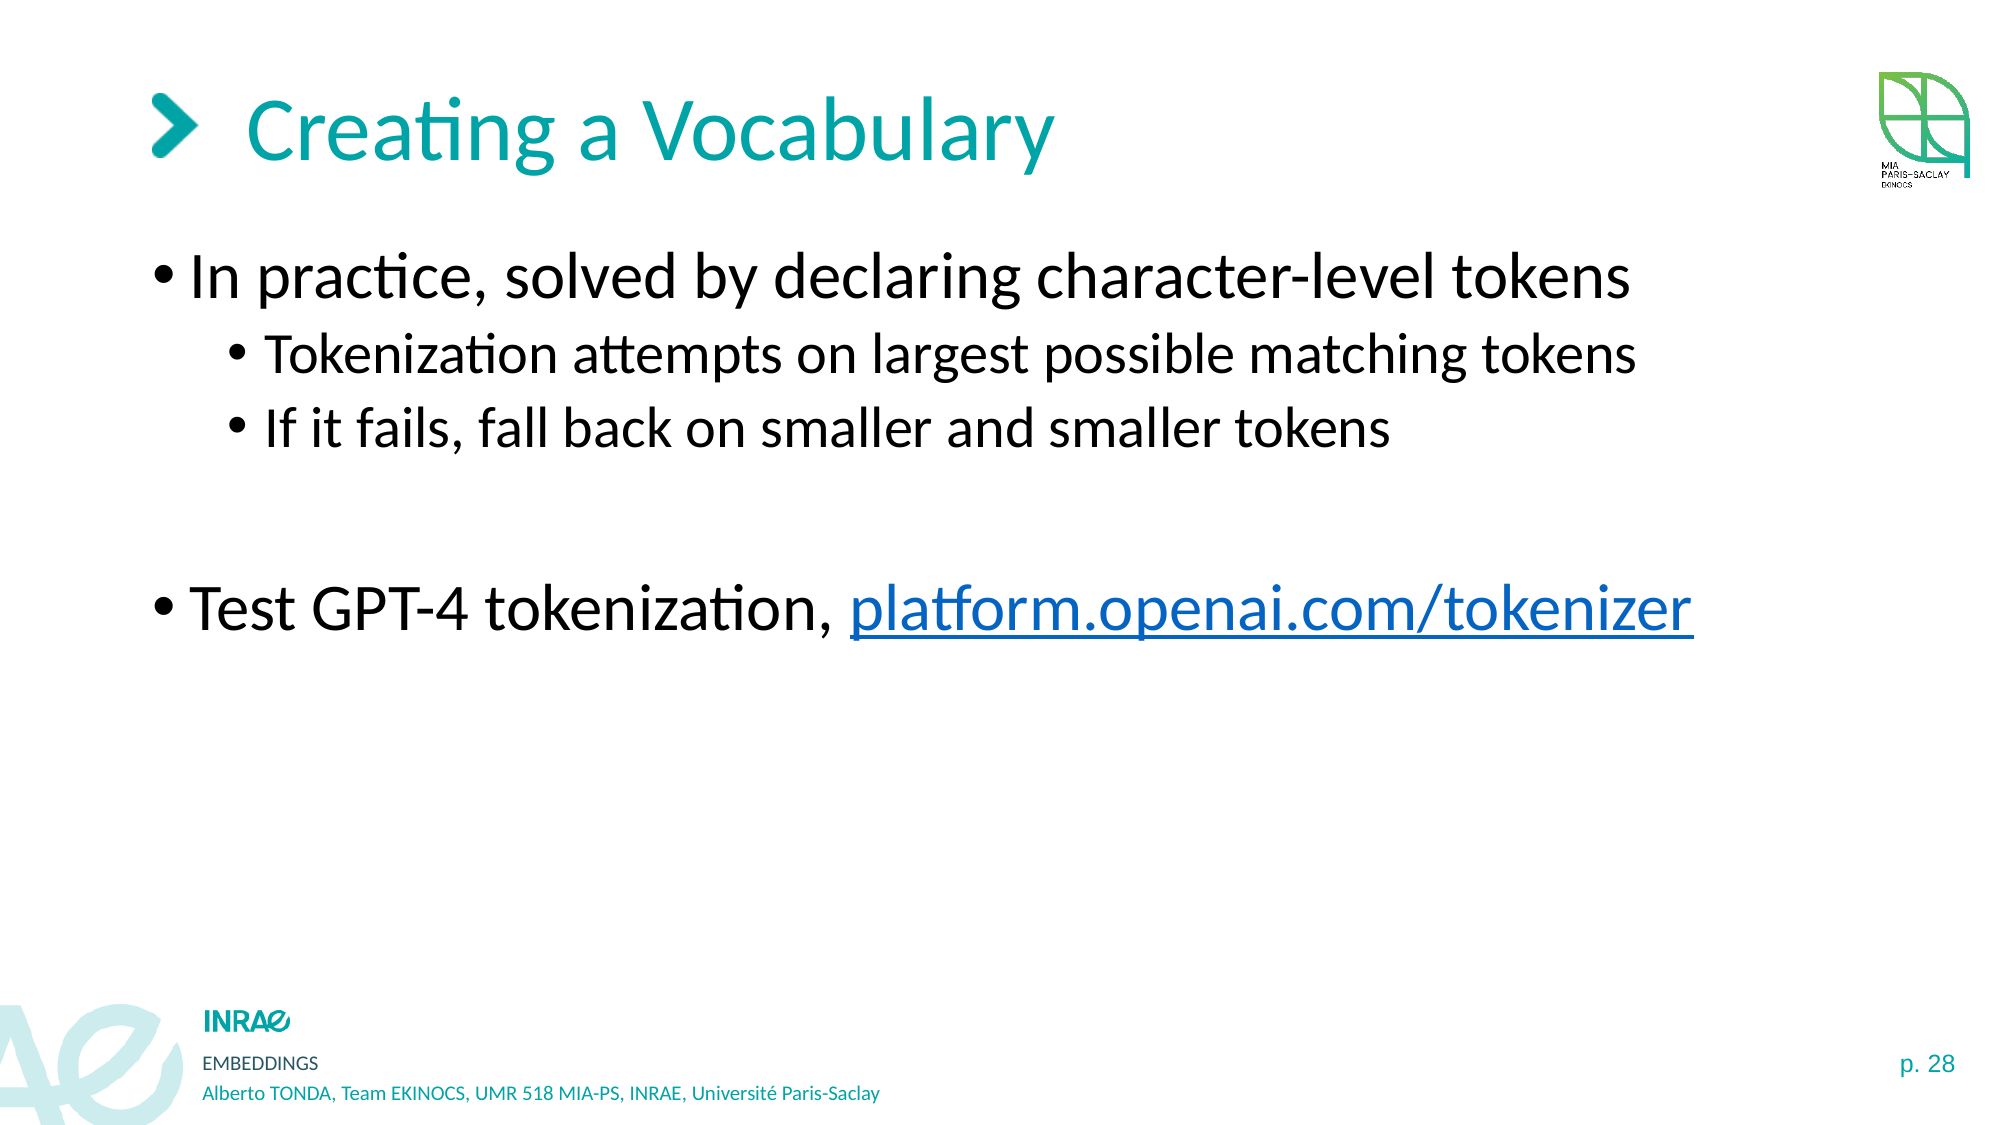

# Creating a Vocabulary
In practice, solved by declaring character-level tokens
Tokenization attempts on largest possible matching tokens
If it fails, fall back on smaller and smaller tokens

Test GPT-4 tokenization, platform.openai.com/tokenizer